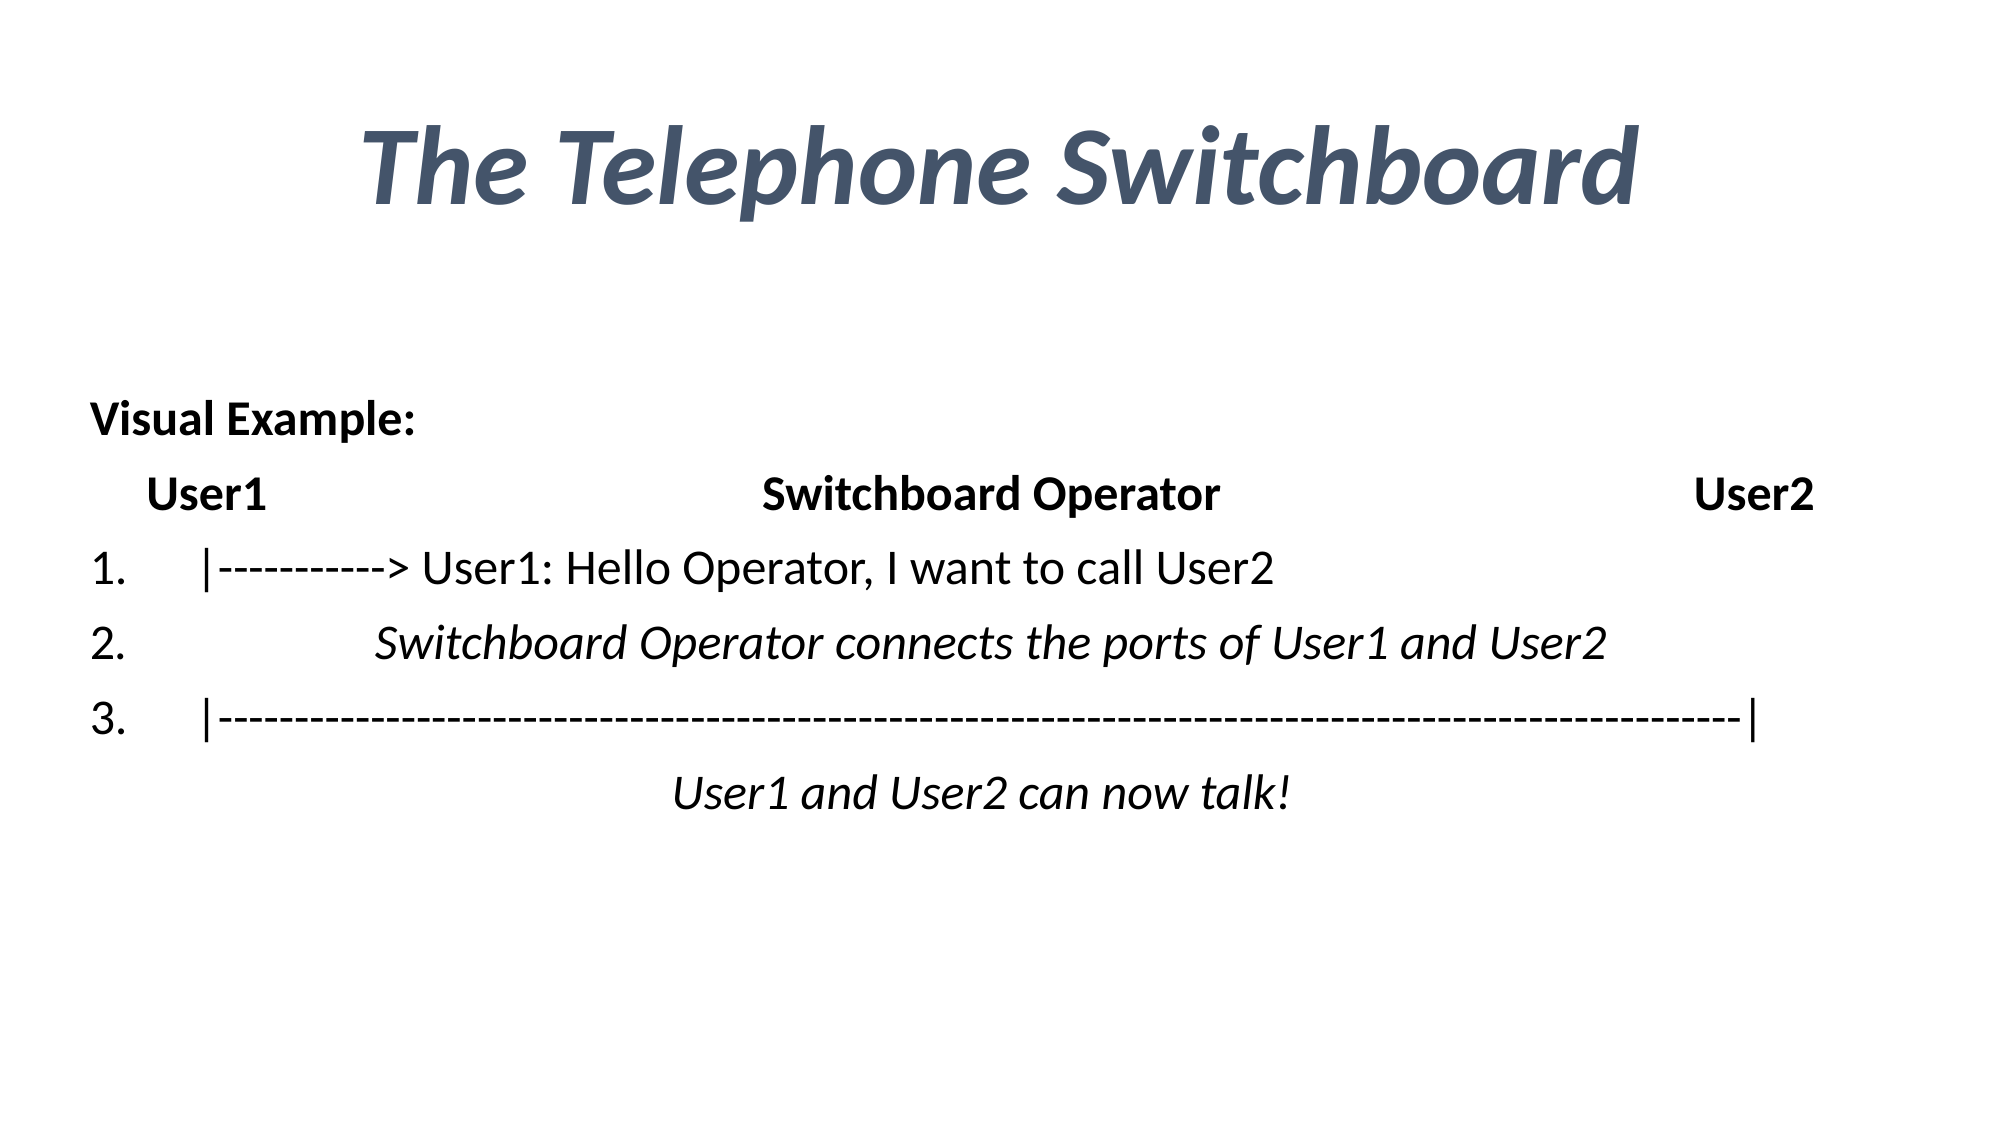

# The Telephone Switchboard
Visual Example:
     User1                                            Switchboard Operator                                          User2
1.      |-----------> User1: Hello Operator, I want to call User2
2.                      Switchboard Operator connects the ports of User1 and User2
3.      |----------------------------------------------------------------------------------------------------|
User1 and User2 can now talk!